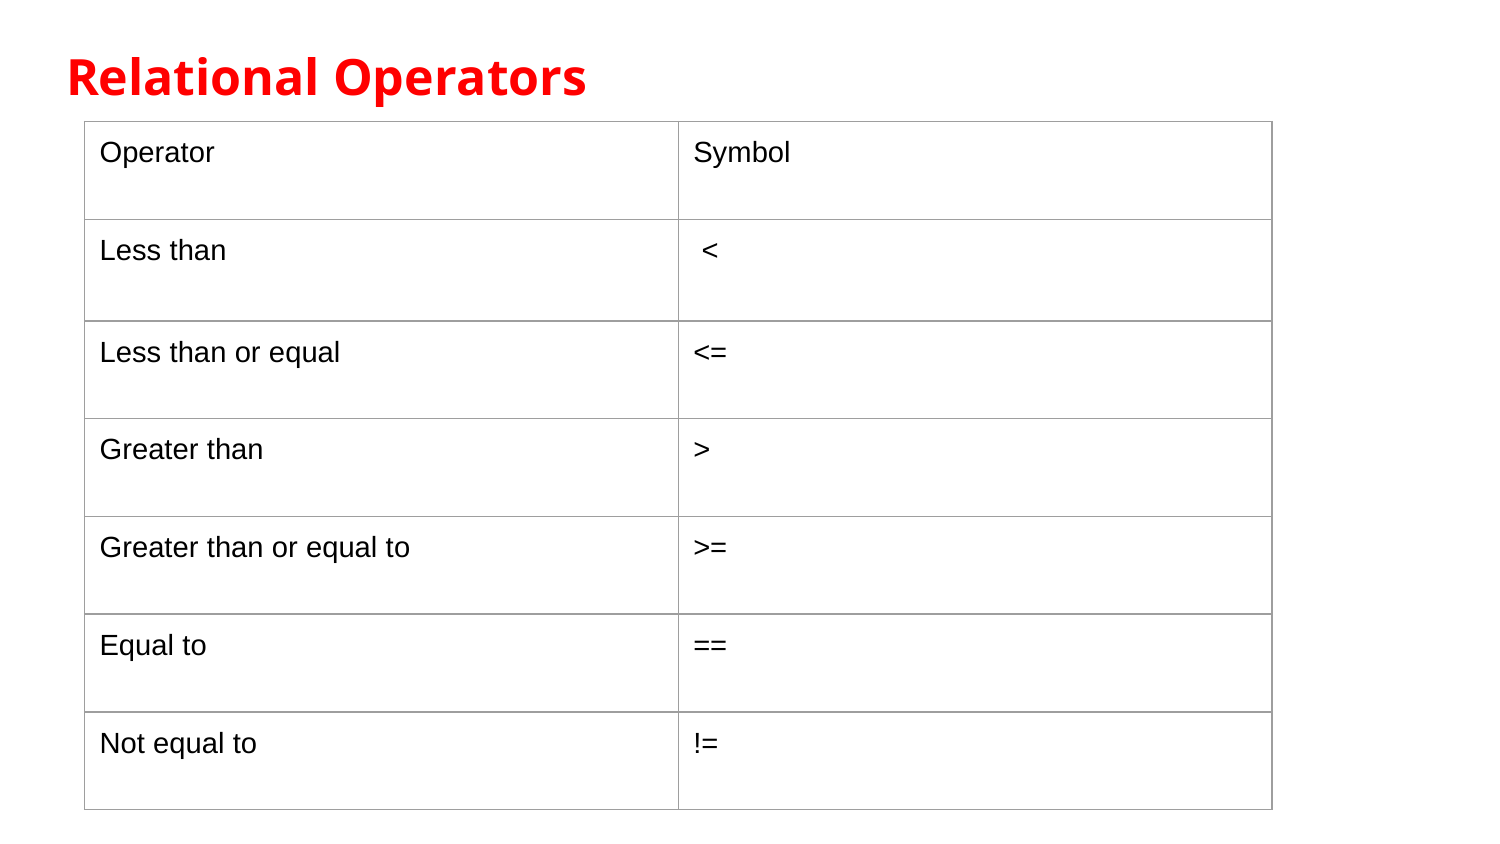

# Relational Operators
| Operator | Symbol |
| --- | --- |
| Less than | < |
| Less than or equal | <= |
| Greater than | > |
| Greater than or equal to | >= |
| Equal to | == |
| Not equal to | != |